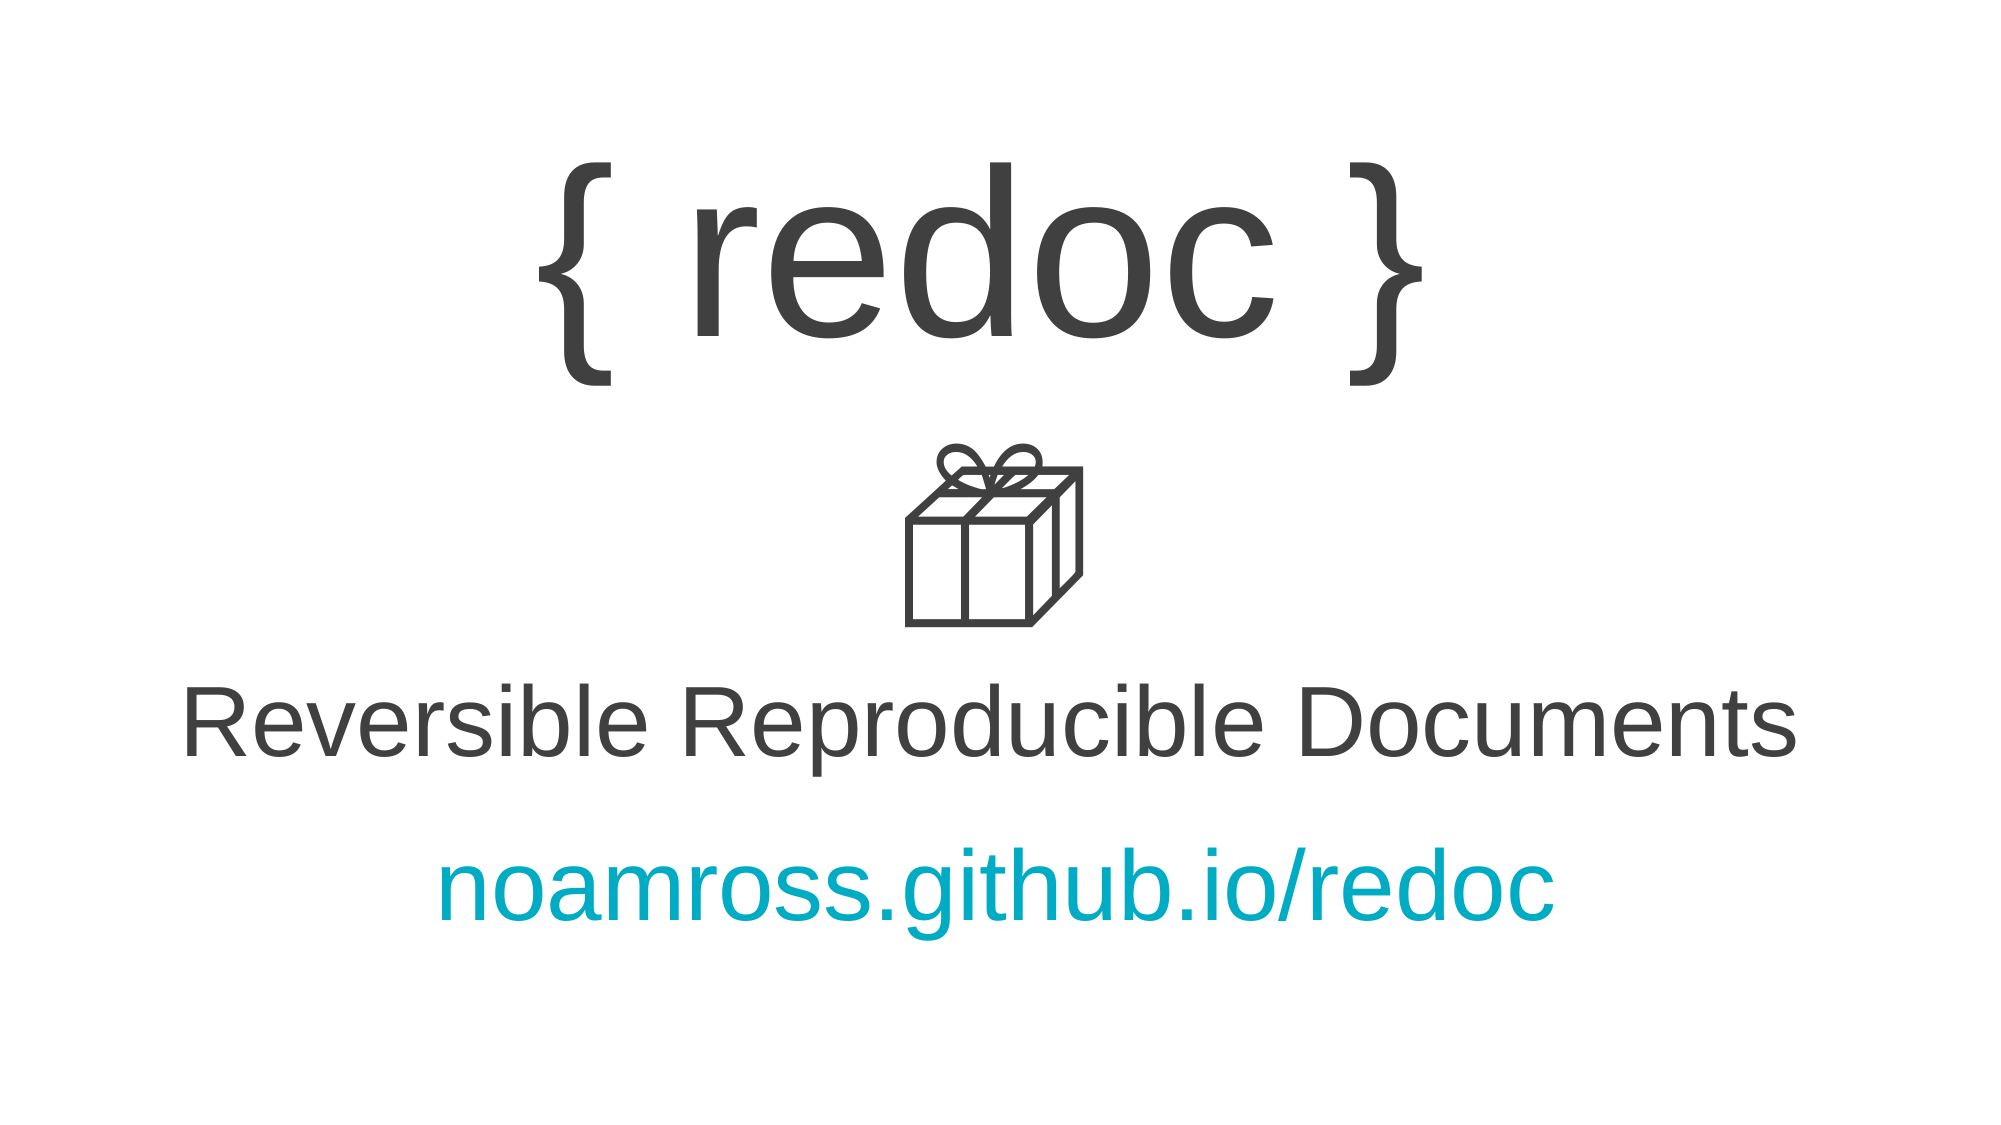

{ redoc }
📦
Reversible Reproducible Documents
noamross.github.io/redoc